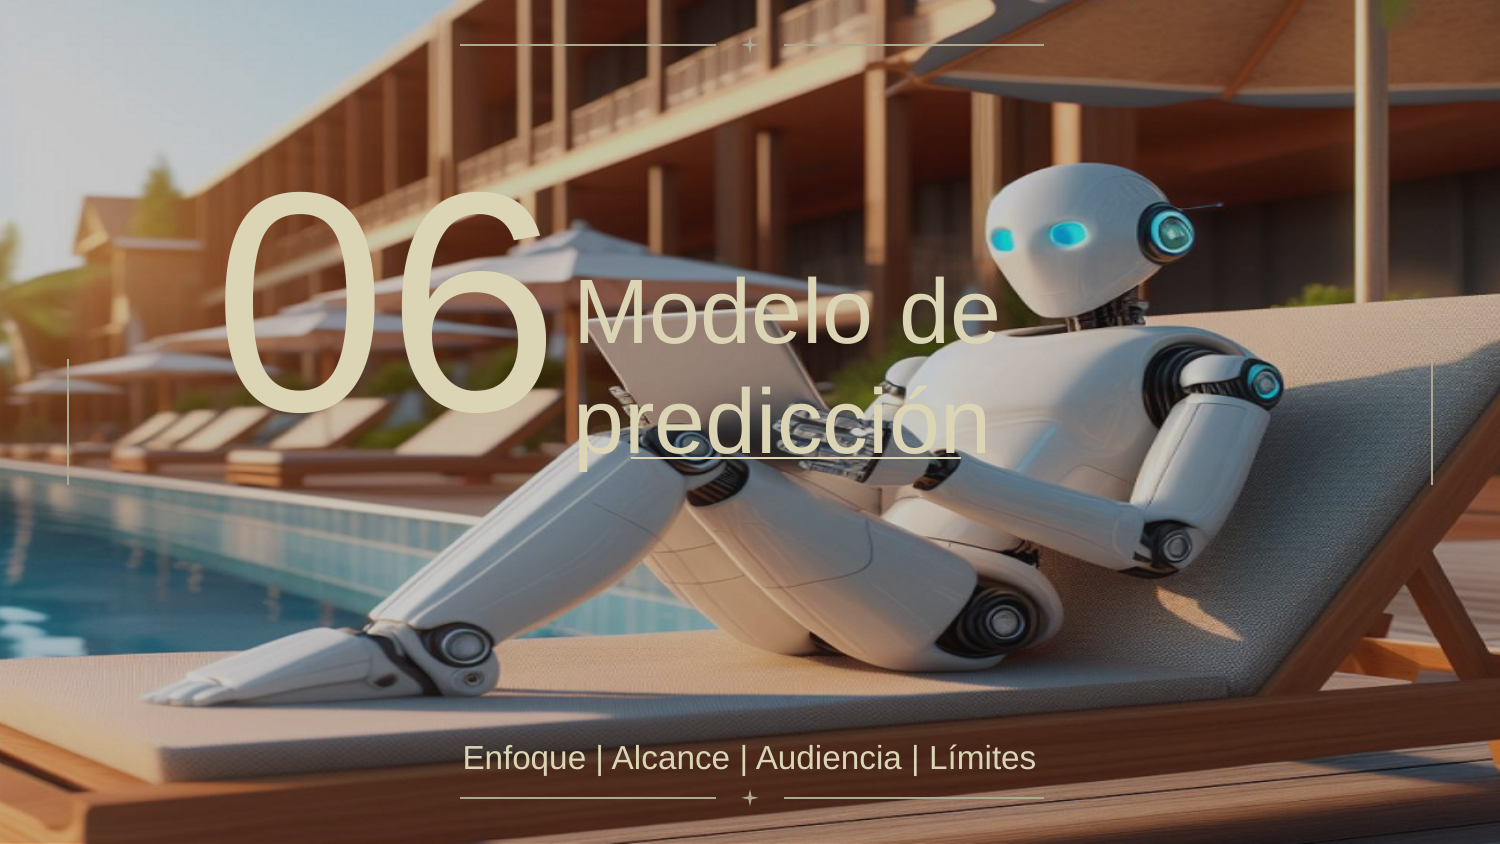

06
# Modelo de predicción
Enfoque | Alcance | Audiencia | Límites